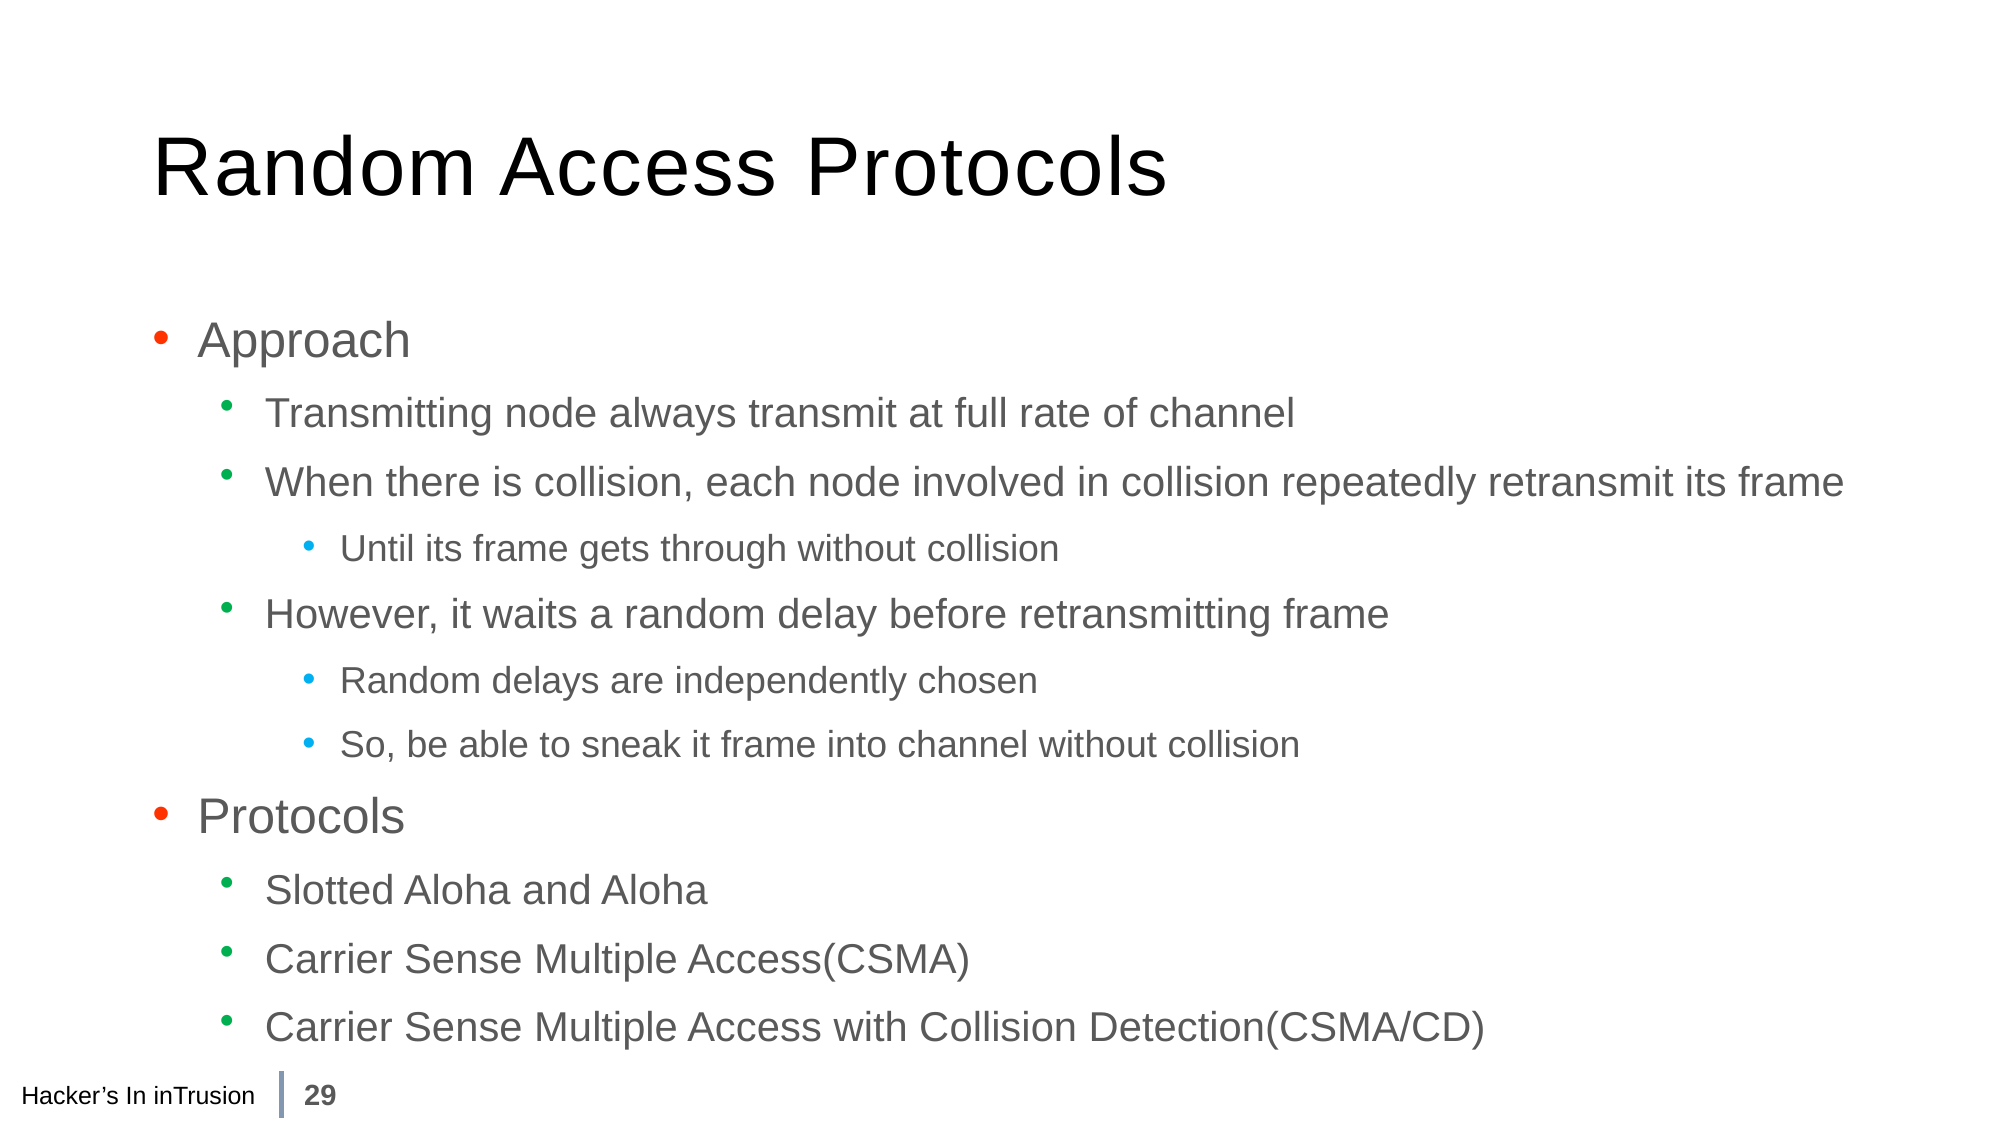

# Random Access Protocols
Approach
Transmitting node always transmit at full rate of channel
When there is collision, each node involved in collision repeatedly retransmit its frame
Until its frame gets through without collision
However, it waits a random delay before retransmitting frame
Random delays are independently chosen
So, be able to sneak it frame into channel without collision
Protocols
Slotted Aloha and Aloha
Carrier Sense Multiple Access(CSMA)
Carrier Sense Multiple Access with Collision Detection(CSMA/CD)